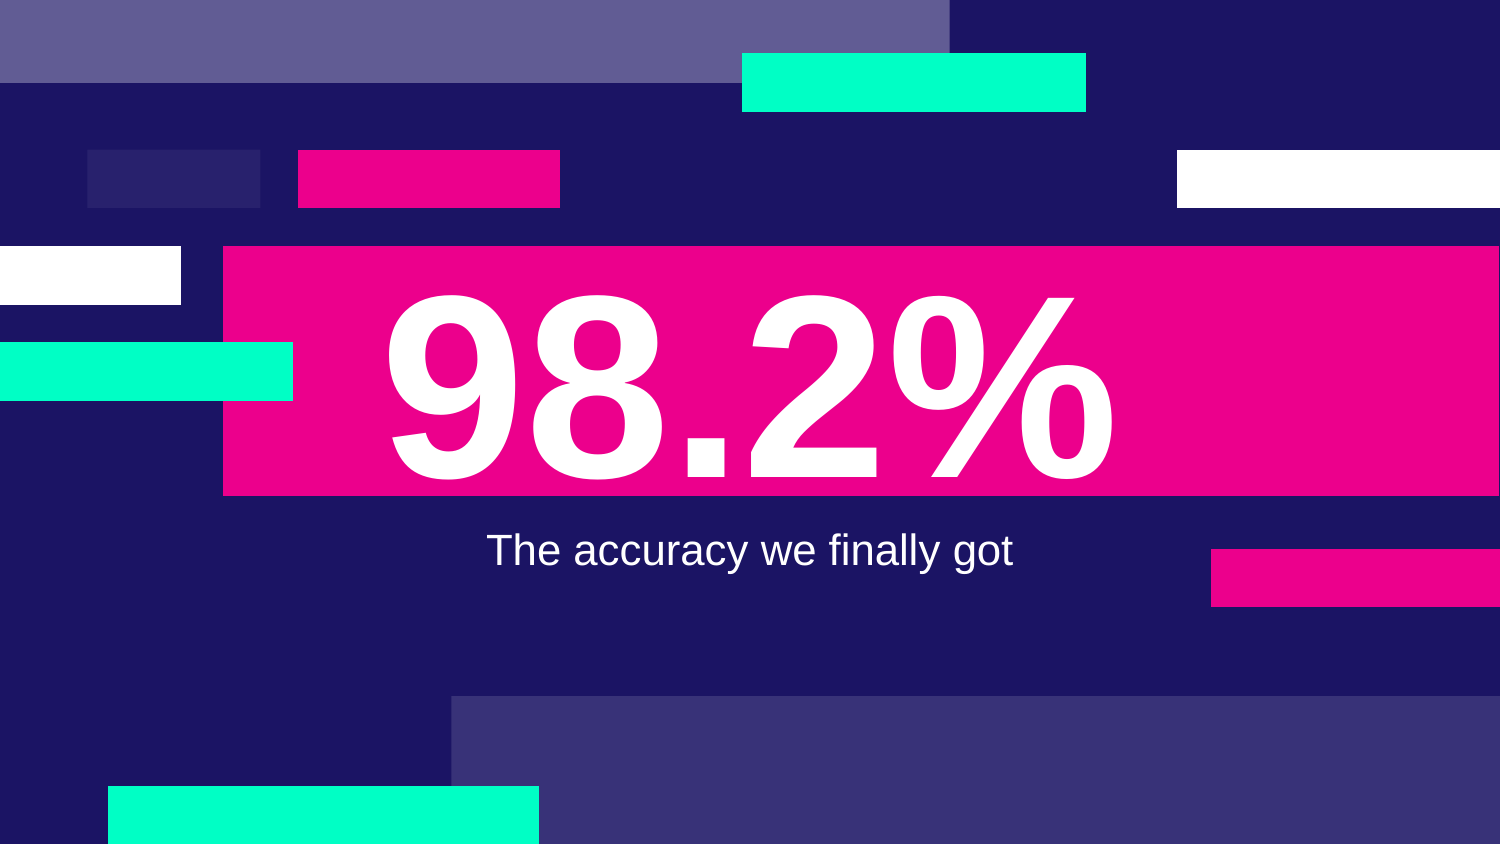

# 98.2%
The accuracy we finally got